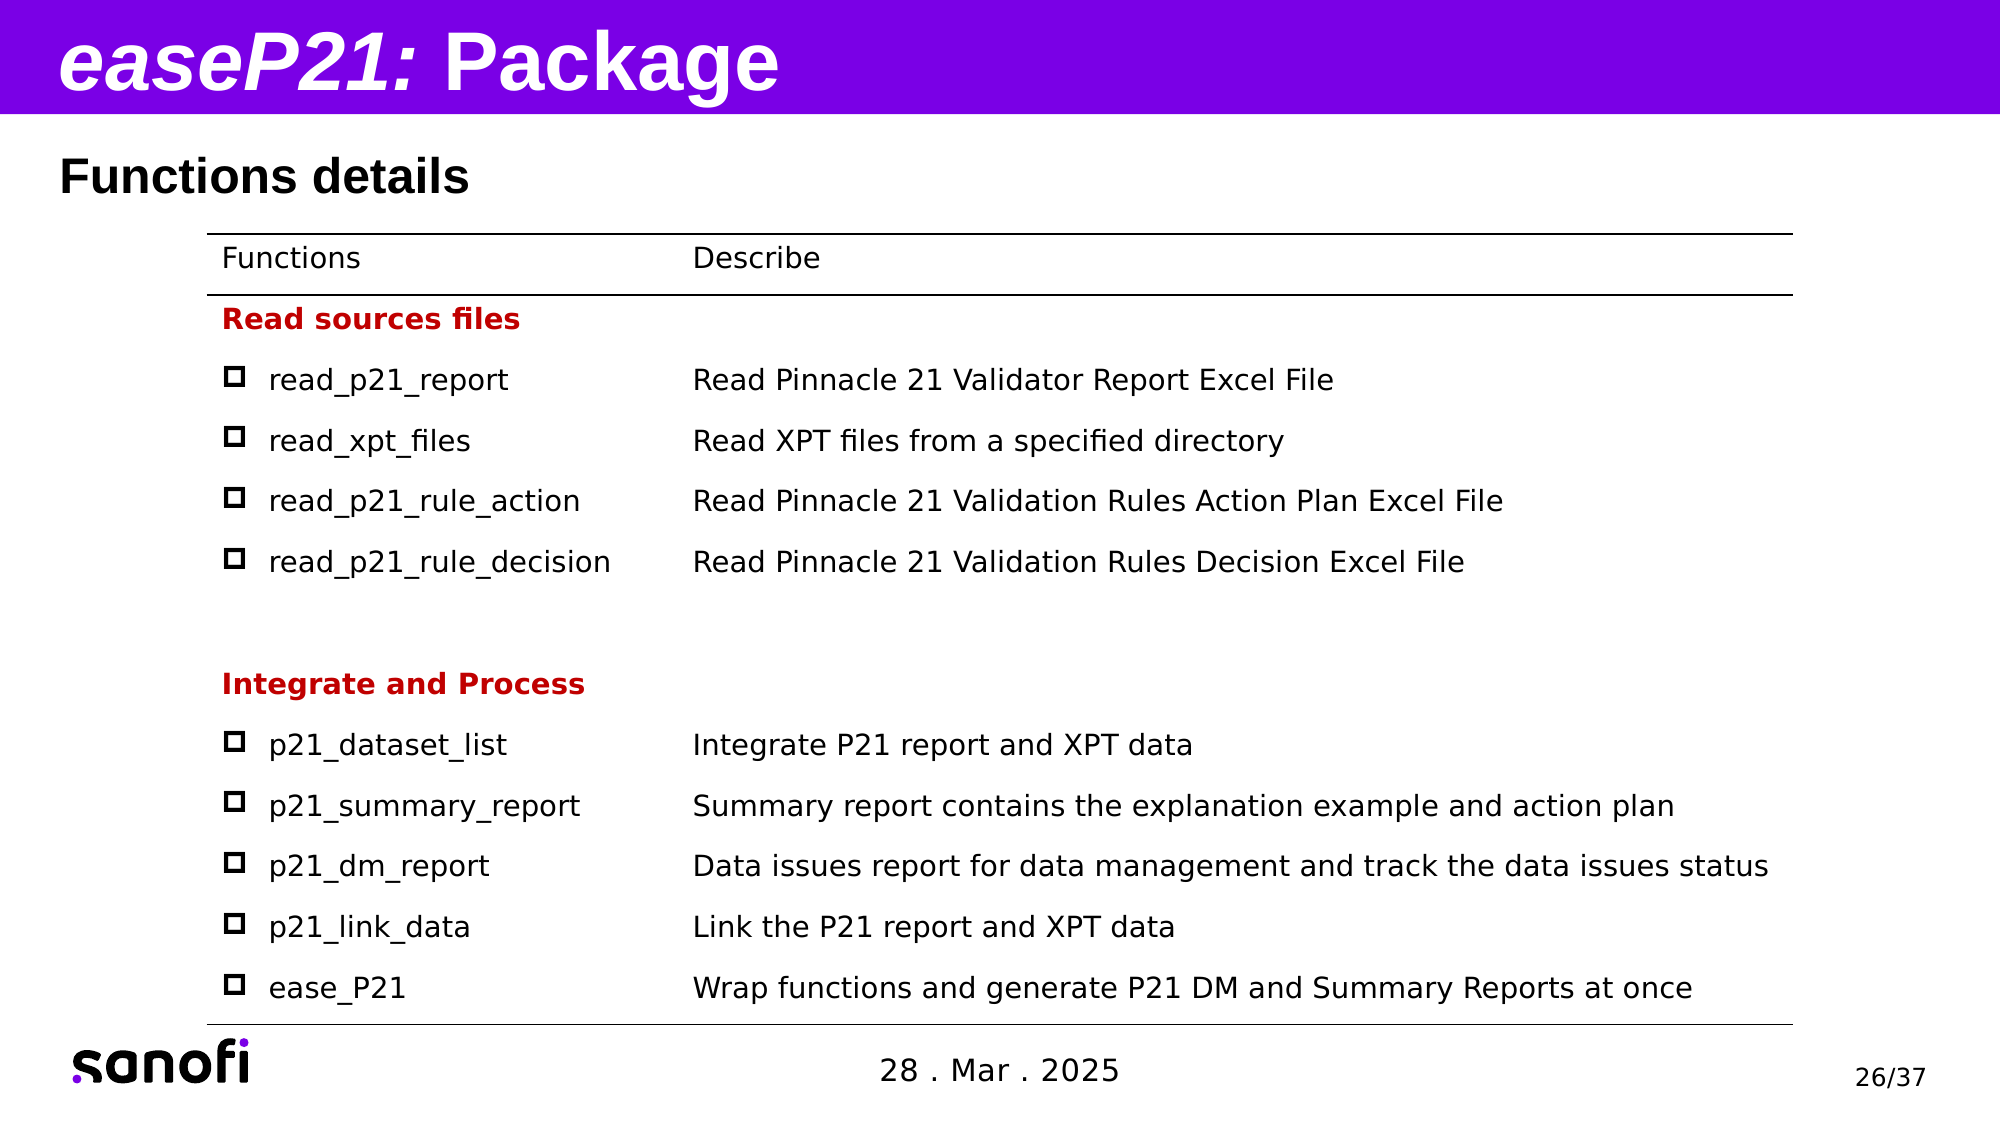

easeP21: Package
Functions details
| Functions | Describe |
| --- | --- |
| Read sources files |  |
| read\_p21\_report | Read Pinnacle 21 Validator Report Excel File |
| read\_xpt\_files | Read XPT files from a specified directory |
| read\_p21\_rule\_action | Read Pinnacle 21 Validation Rules Action Plan Excel File |
| read\_p21\_rule\_decision | Read Pinnacle 21 Validation Rules Decision Excel File |
|  |  |
| Integrate and Process |  |
| p21\_dataset\_list | Integrate P21 report and XPT data |
| p21\_summary\_report | Summary report contains the explanation example and action plan |
| p21\_dm\_report | Data issues report for data management and track the data issues status |
| p21\_link\_data | Link the P21 report and XPT data |
| ease\_P21 | Wrap functions and generate P21 DM and Summary Reports at once |
28 . Mar . 2025
26/37